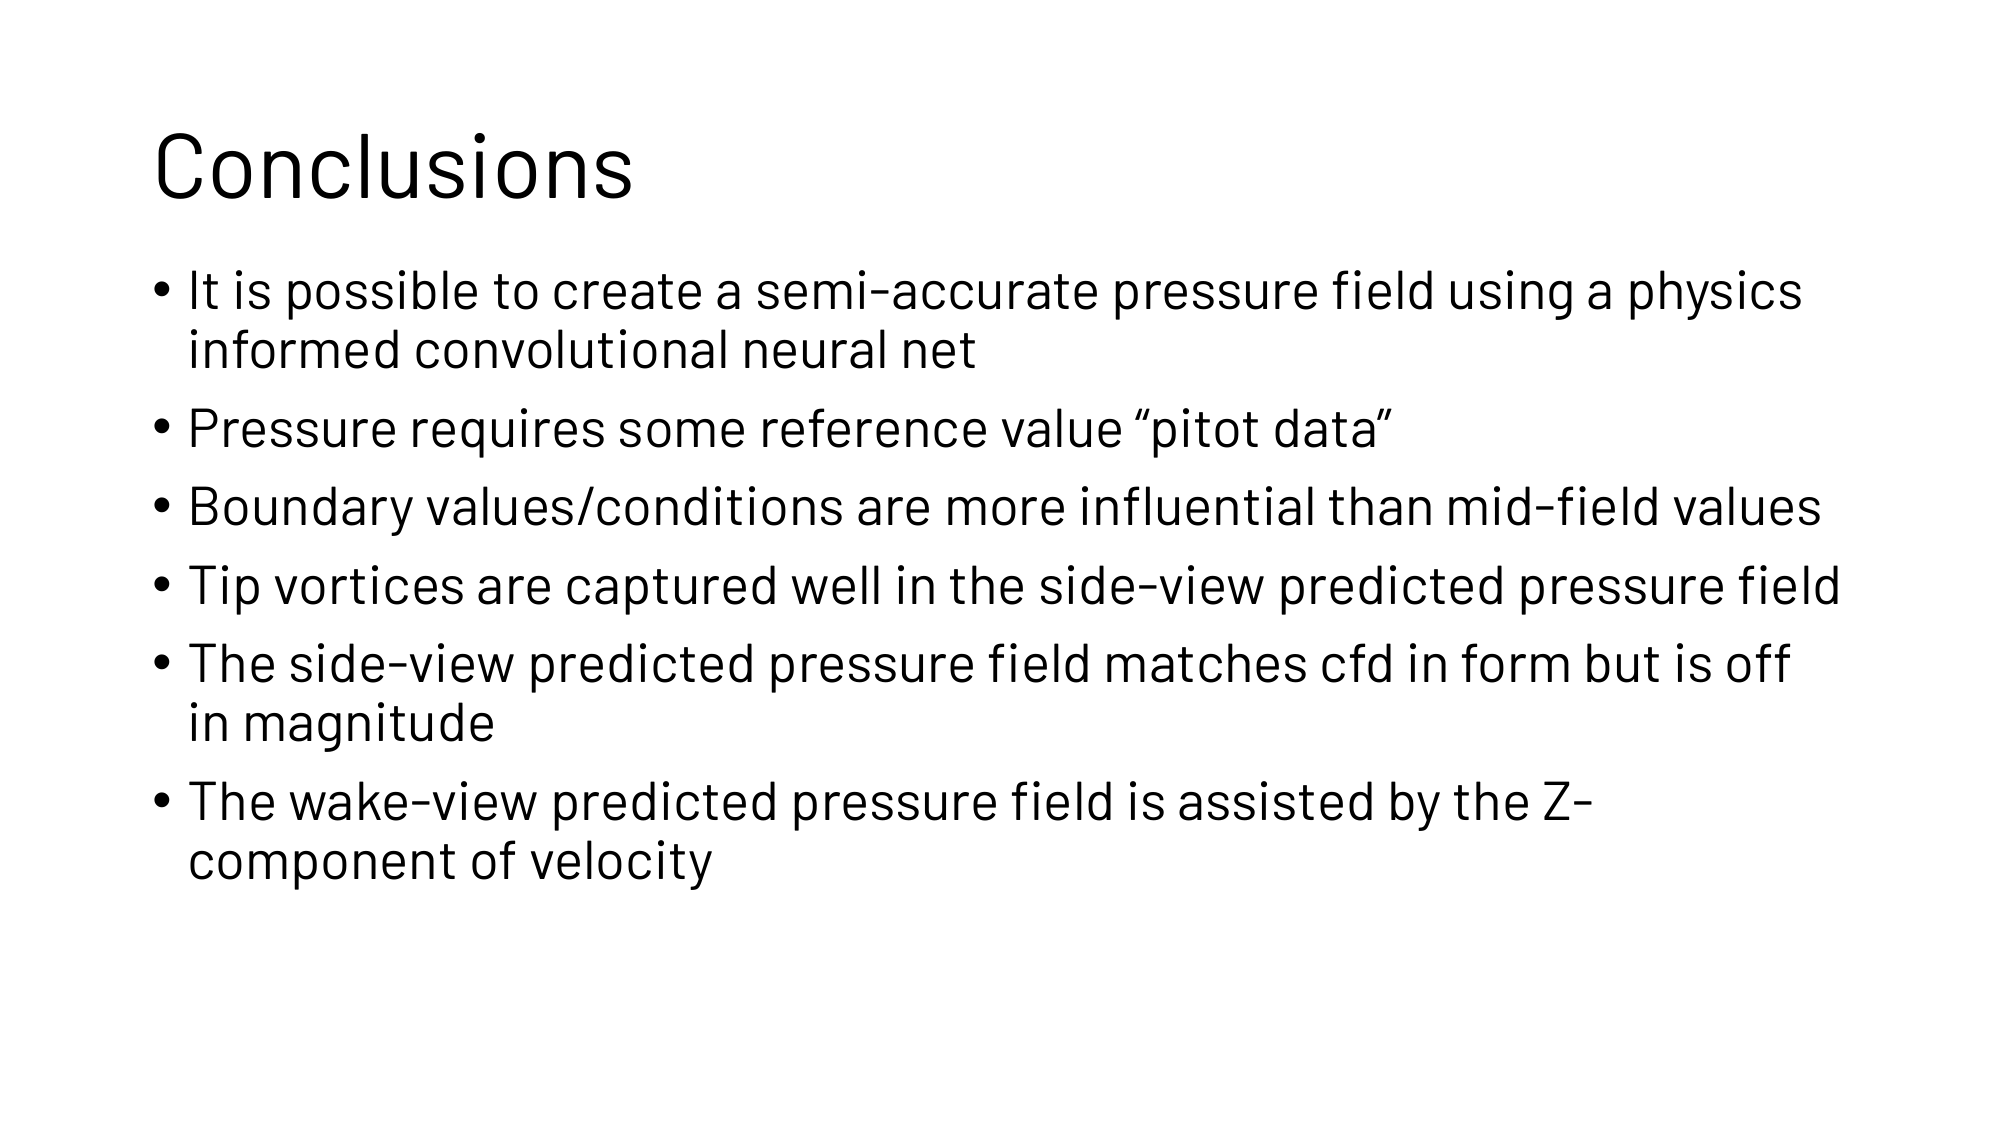

# Conclusions
It is possible to create a semi-accurate pressure field using a physics informed convolutional neural net
Pressure requires some reference value “pitot data”
Boundary values/conditions are more influential than mid-field values
Tip vortices are captured well in the side-view predicted pressure field
The side-view predicted pressure field matches cfd in form but is off in magnitude
The wake-view predicted pressure field is assisted by the Z-component of velocity